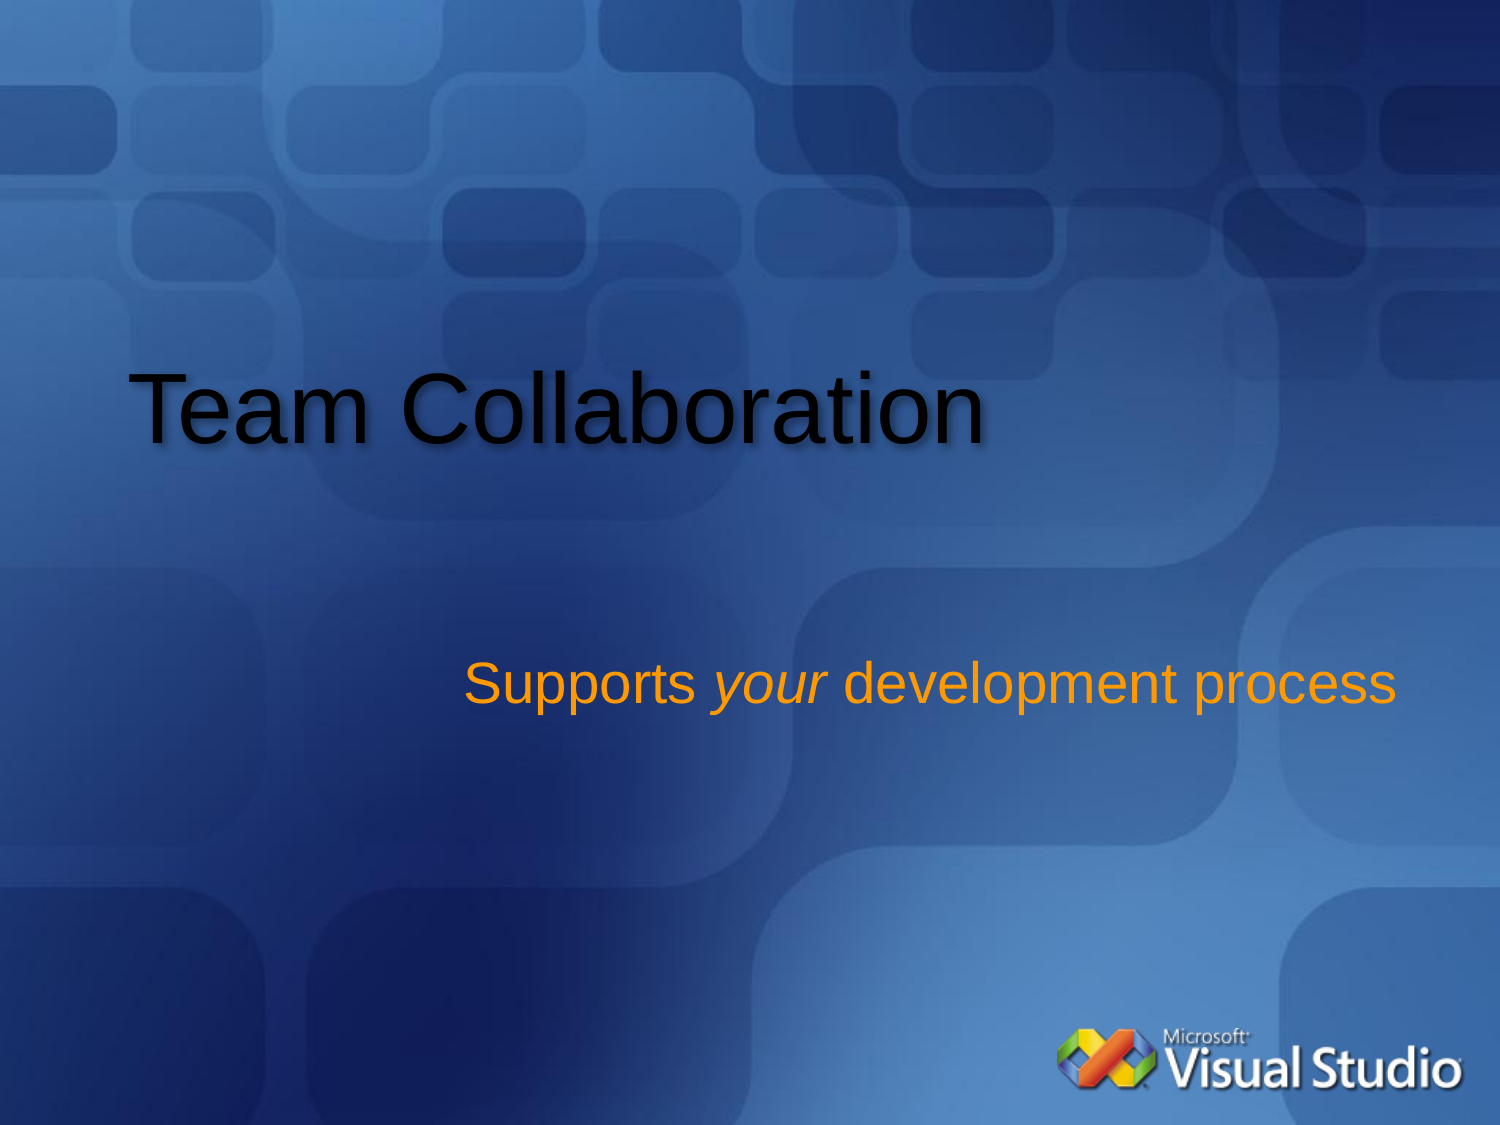

# Team Collaboration
Supports your development process